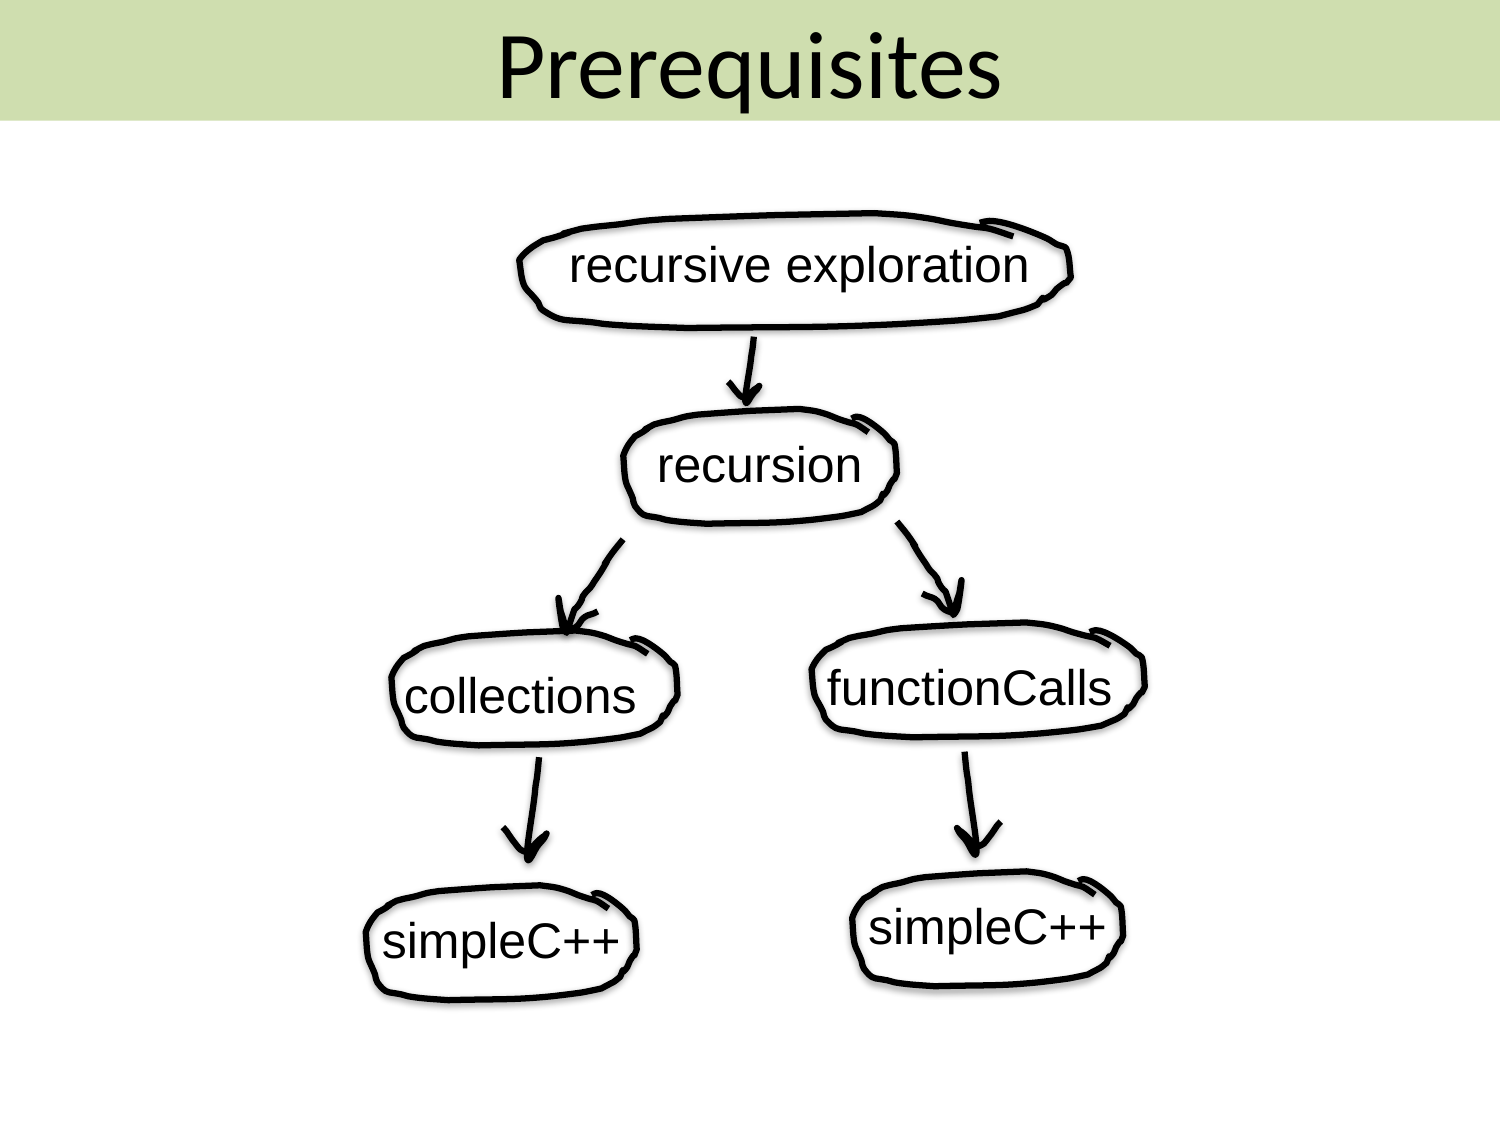

Prerequisites

recursive exploration

recursion

functionCalls
collections

simpleC++
simpleC++